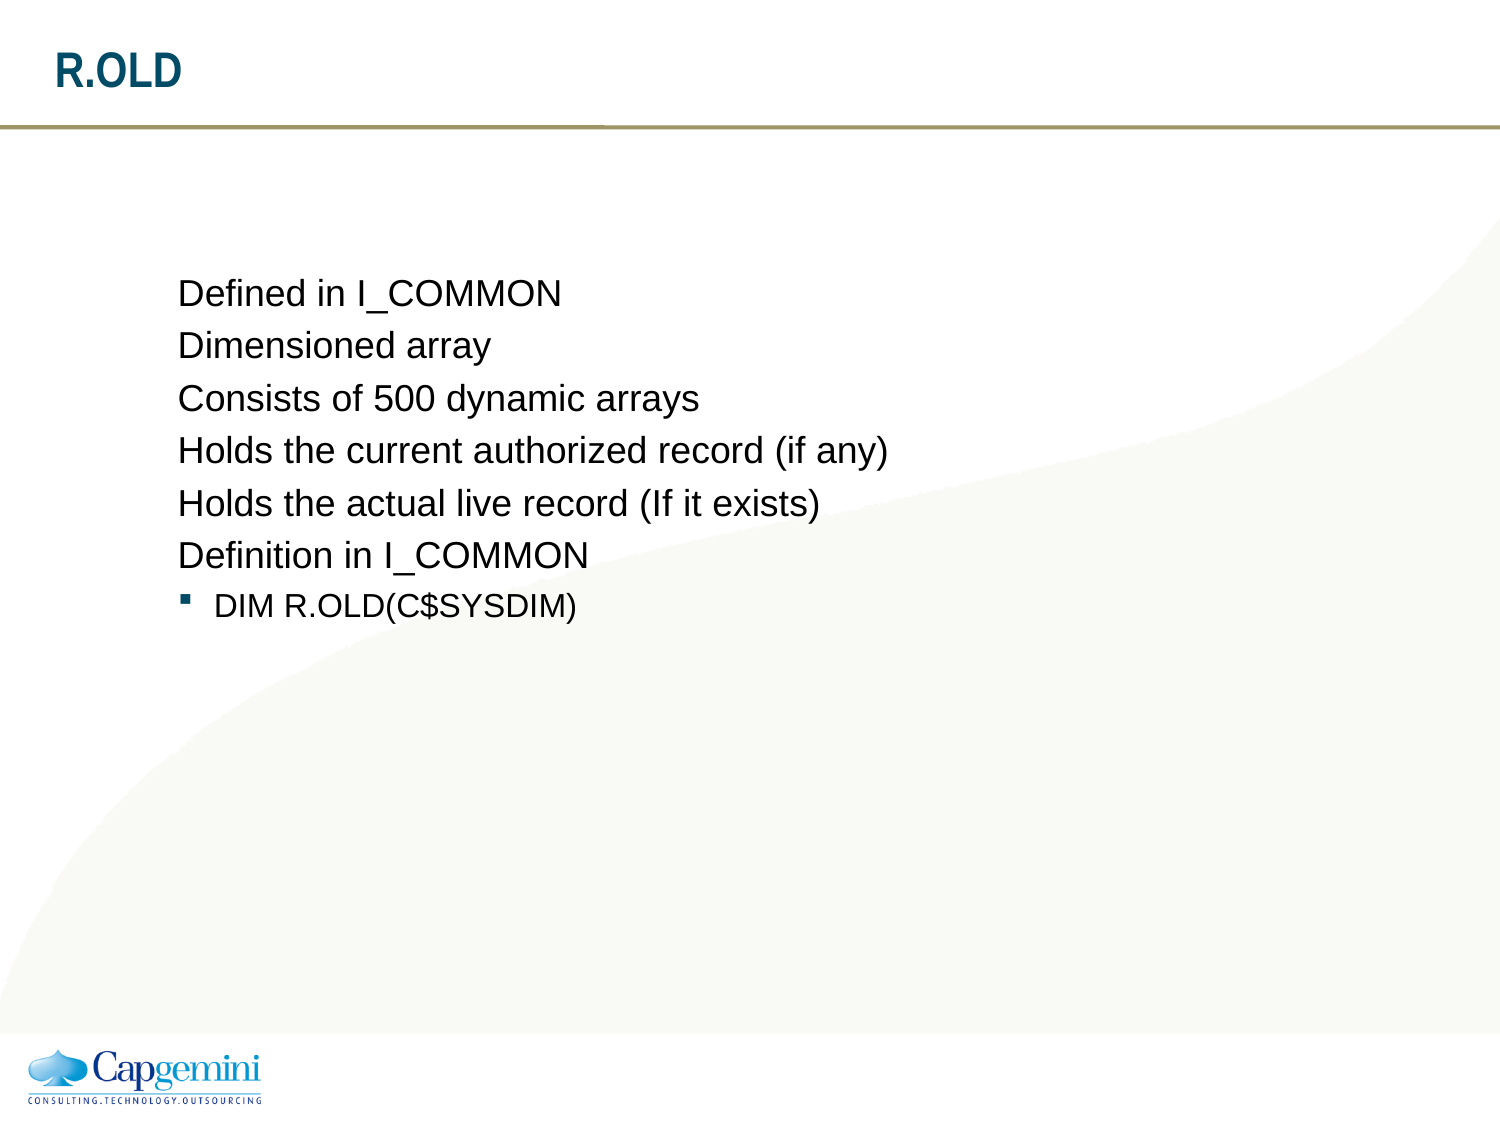

# R.OLD
Defined in I_COMMON
Dimensioned array
Consists of 500 dynamic arrays
Holds the current authorized record (if any)
Holds the actual live record (If it exists)
Definition in I_COMMON
 DIM R.OLD(C$SYSDIM)